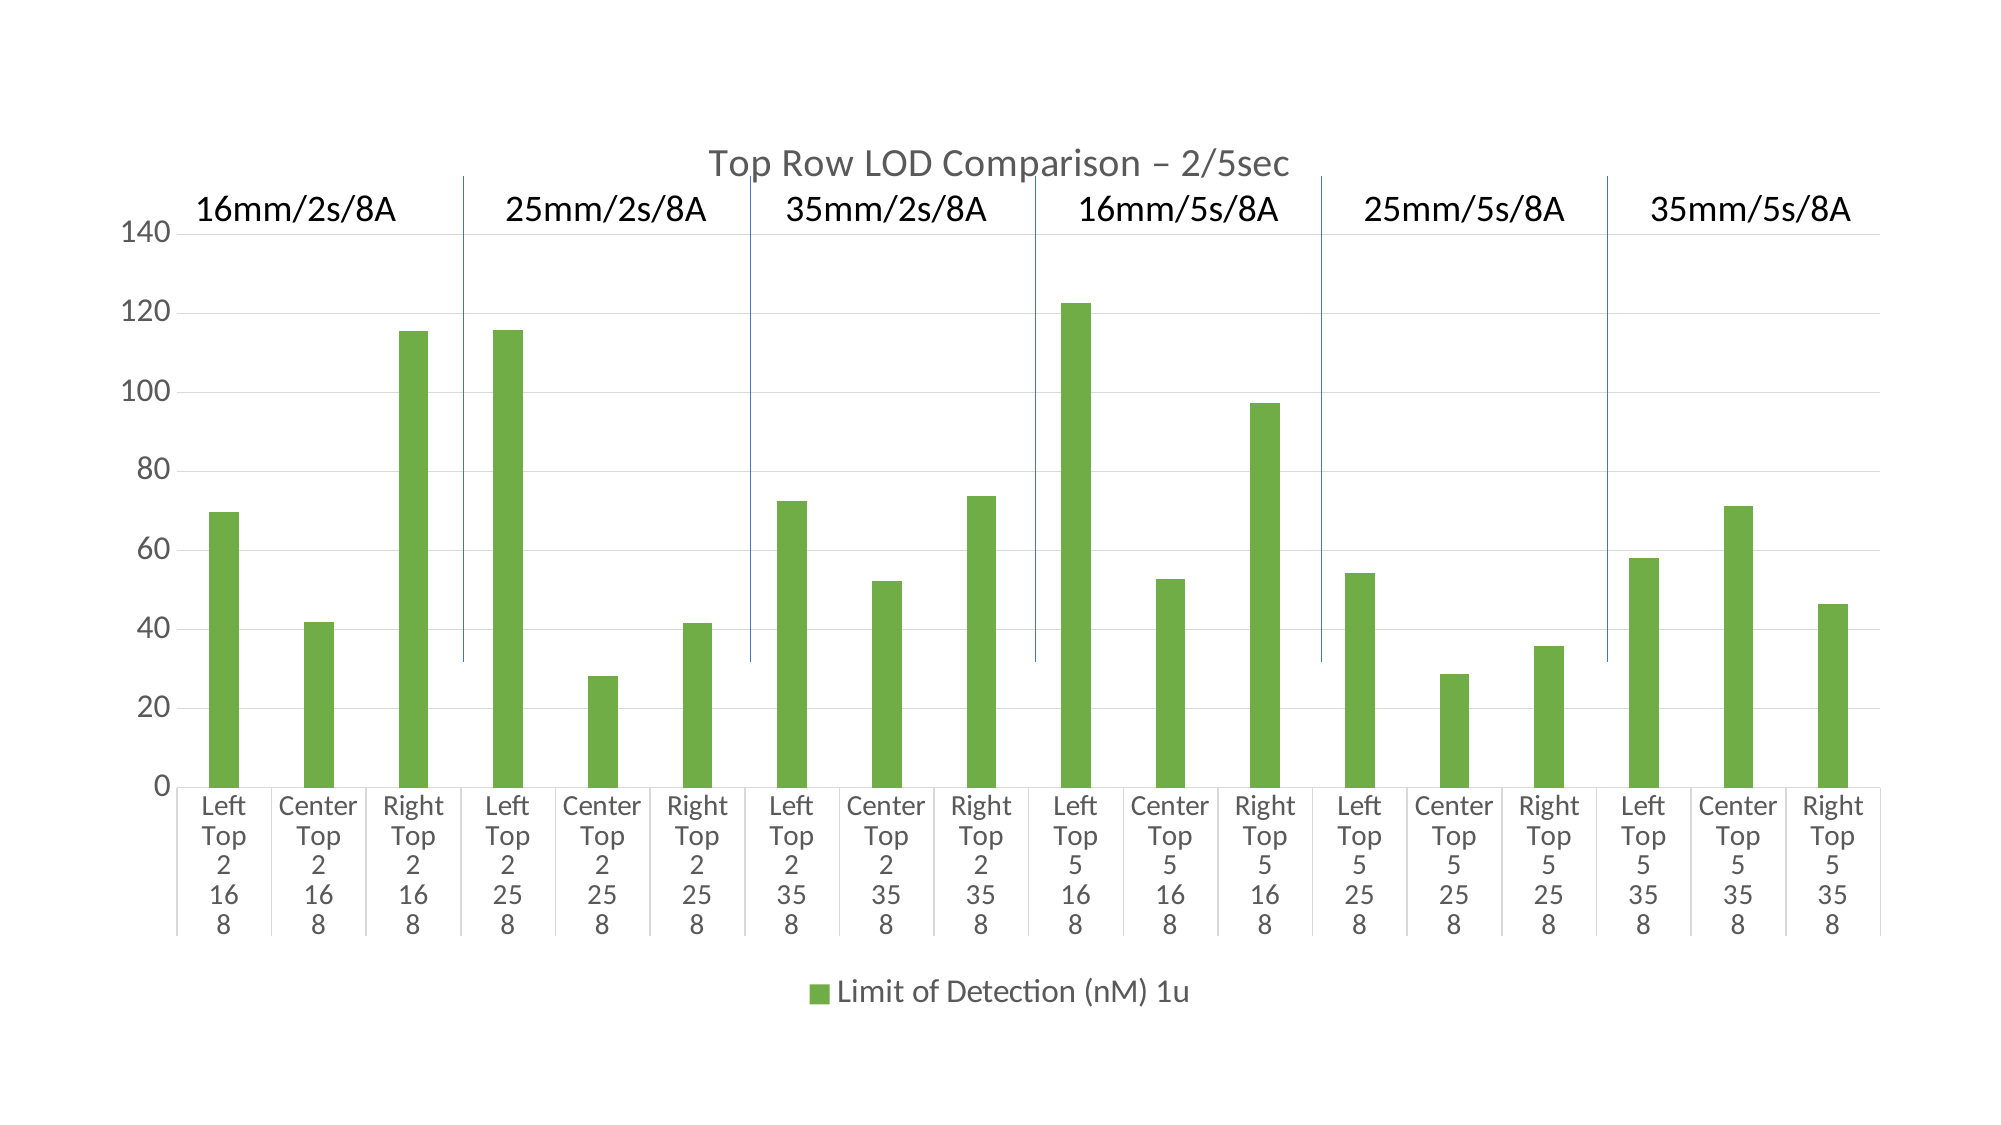

### Chart: Top Row LOD Comparison – 2/5sec

| Category | Limit of Detection (nM) 1u |
|---|---|
| Left Top | 69.622 |
| Center Top | 41.864 |
| Right Top | 115.645 |
| Left Top | 115.687 |
| Center Top | 28.143 |
| Right Top | 41.6 |
| Left Top | 72.644 |
| Center Top | 52.296 |
| Right Top | 73.803 |
| Left Top | 122.561 |
| Center Top | 52.68 |
| Right Top | 97.445 |
| Left Top | 54.313 |
| Center Top | 28.725 |
| Right Top | 35.847 |
| Left Top | 58.045 |
| Center Top | 71.319 |
| Right Top | 46.533 |
16mm/2s/8A
25mm/2s/8A
35mm/2s/8A
16mm/5s/8A
25mm/5s/8A
35mm/5s/8A